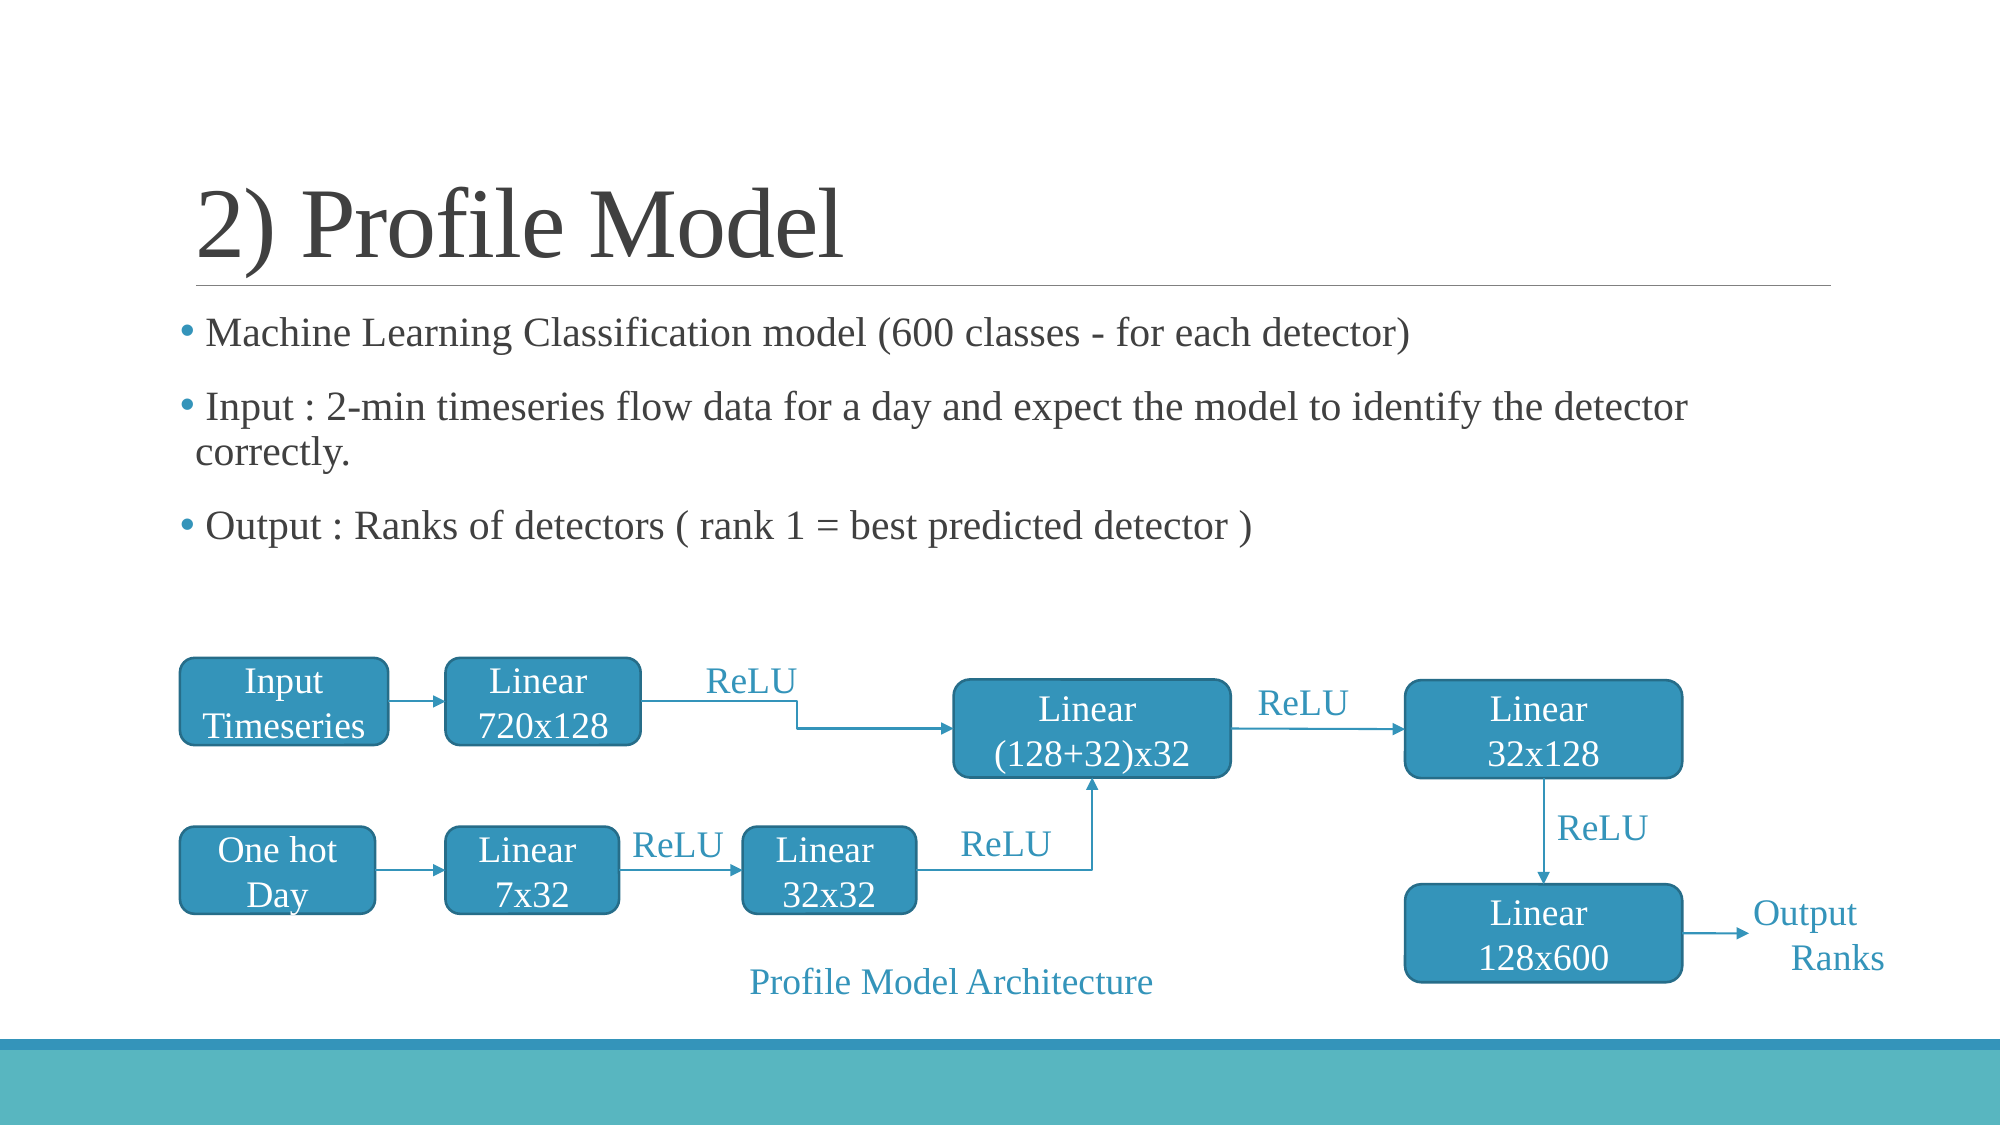

# 2) Profile Model
 Machine Learning Classification model (600 classes - for each detector)
 Input : 2-min timeseries flow data for a day and expect the model to identify the detector correctly.
 Output : Ranks of detectors ( rank 1 = best predicted detector )

ReLU
Input
Timeseries
Linear
720x128
ReLU
Linear
(128+32)x32
Linear
32x128
ReLU
ReLU
ReLU
One hot Day
Linear
7x32
Linear
32x32
Output        Ranks
Linear
128x600
Profile Model Architecture